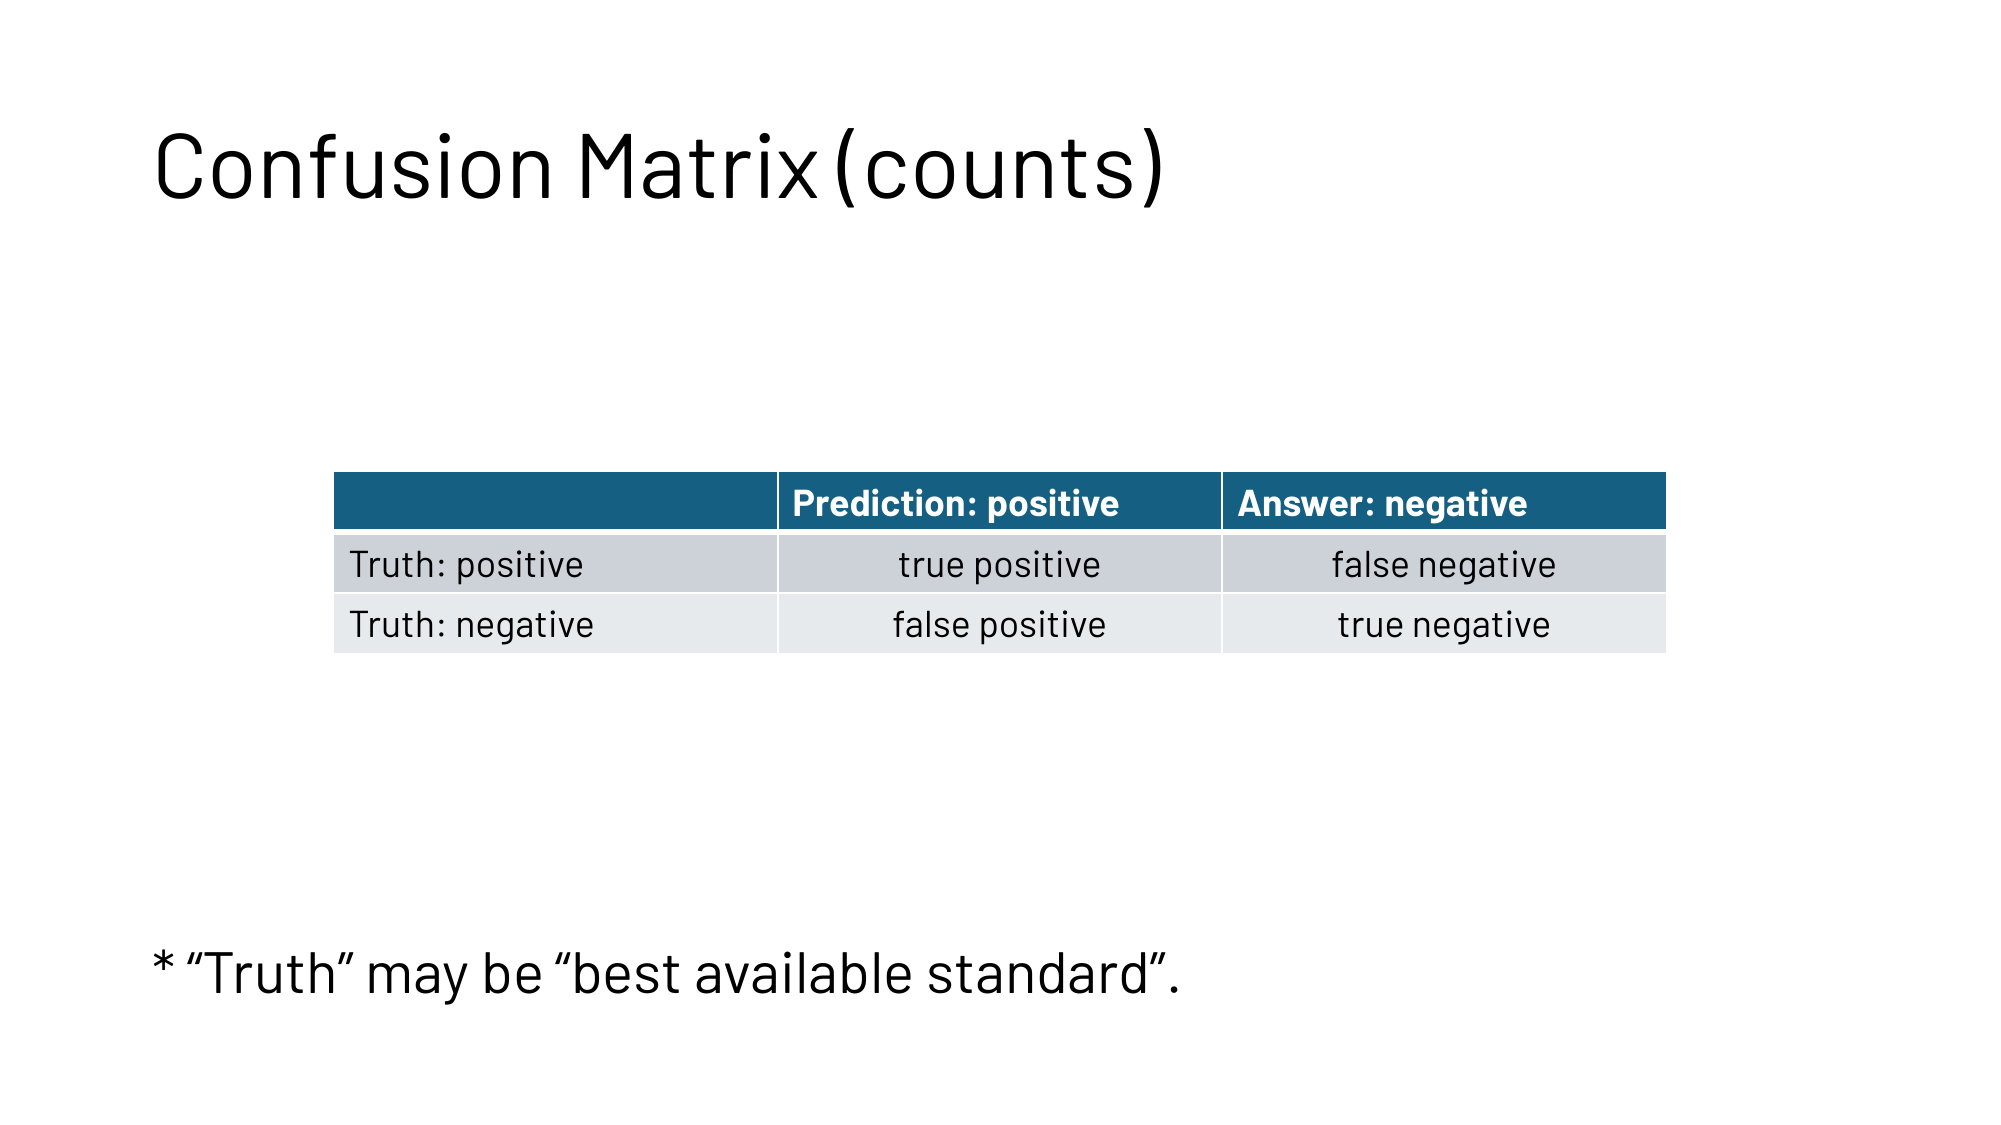

# Confusion Matrix (counts)
* “Truth” may be “best available standard”.
|  | Prediction: positive | Answer: negative |
| --- | --- | --- |
| Truth: positive | true positive | false negative |
| Truth: negative | false positive | true negative |